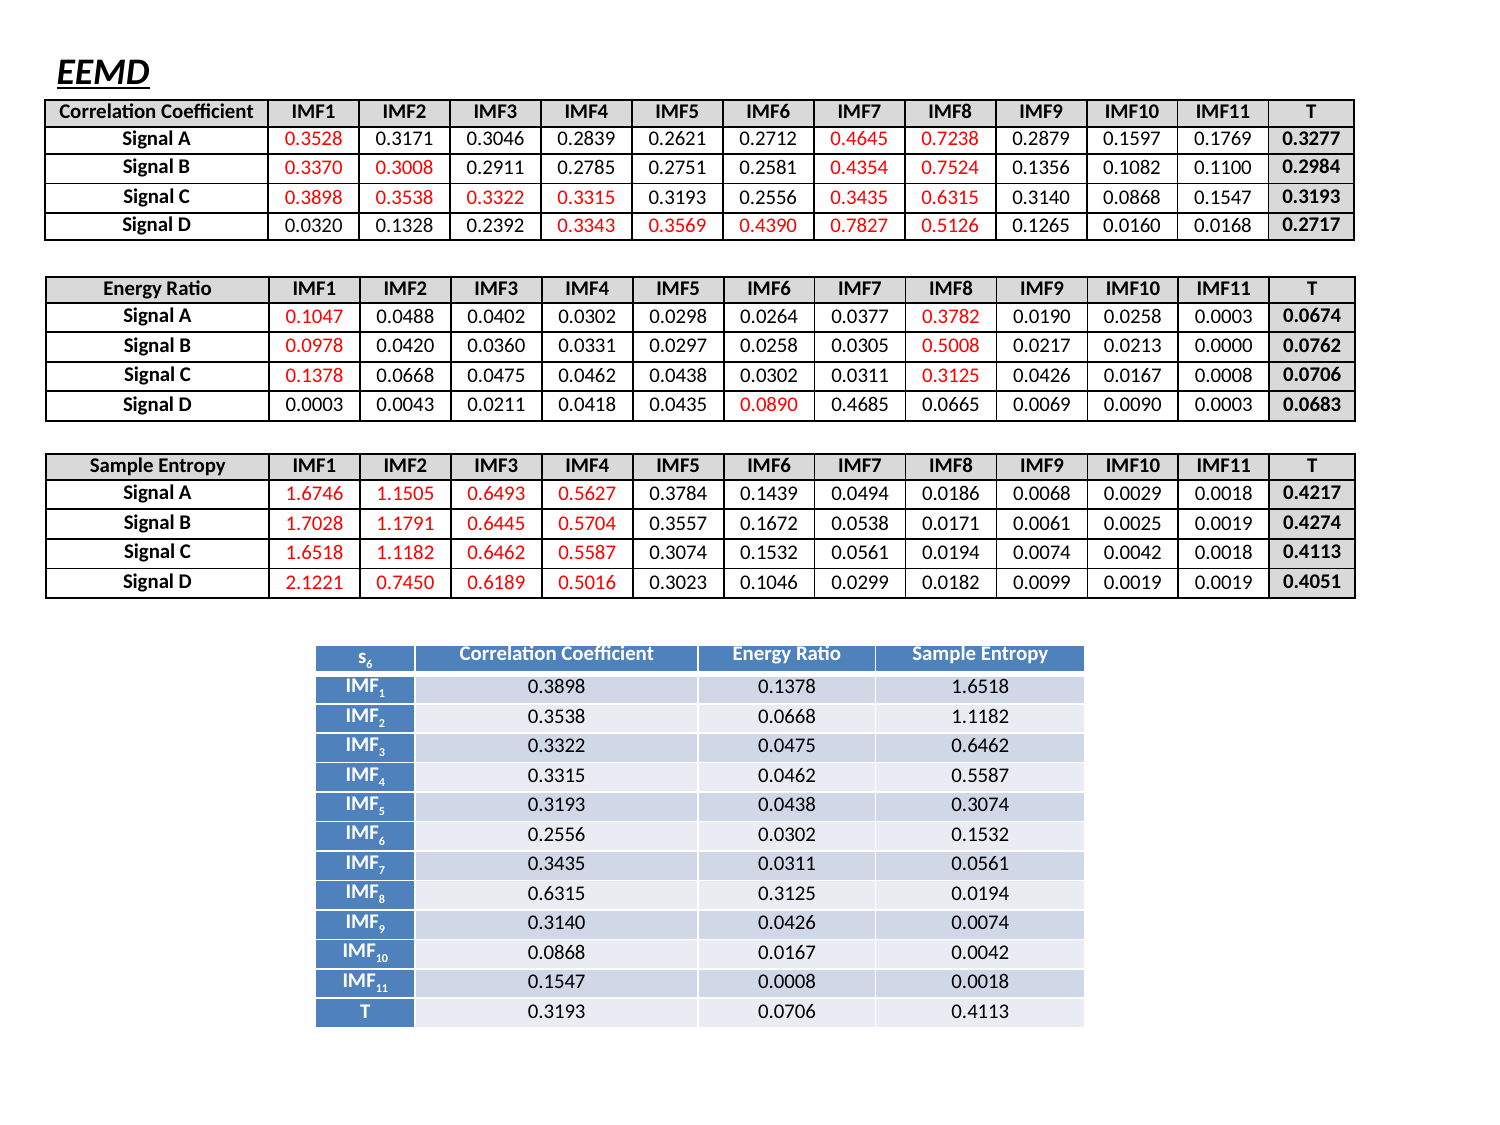

EEMD
| Correlation Coefficient | IMF1 | IMF2 | IMF3 | IMF4 | IMF5 | IMF6 | IMF7 | IMF8 | IMF9 | IMF10 | IMF11 | T |
| --- | --- | --- | --- | --- | --- | --- | --- | --- | --- | --- | --- | --- |
| Signal A | 0.3528 | 0.3171 | 0.3046 | 0.2839 | 0.2621 | 0.2712 | 0.4645 | 0.7238 | 0.2879 | 0.1597 | 0.1769 | 0.3277 |
| Signal B | 0.3370 | 0.3008 | 0.2911 | 0.2785 | 0.2751 | 0.2581 | 0.4354 | 0.7524 | 0.1356 | 0.1082 | 0.1100 | 0.2984 |
| Signal C | 0.3898 | 0.3538 | 0.3322 | 0.3315 | 0.3193 | 0.2556 | 0.3435 | 0.6315 | 0.3140 | 0.0868 | 0.1547 | 0.3193 |
| Signal D | 0.0320 | 0.1328 | 0.2392 | 0.3343 | 0.3569 | 0.4390 | 0.7827 | 0.5126 | 0.1265 | 0.0160 | 0.0168 | 0.2717 |
| Energy Ratio | IMF1 | IMF2 | IMF3 | IMF4 | IMF5 | IMF6 | IMF7 | IMF8 | IMF9 | IMF10 | IMF11 | T |
| --- | --- | --- | --- | --- | --- | --- | --- | --- | --- | --- | --- | --- |
| Signal A | 0.1047 | 0.0488 | 0.0402 | 0.0302 | 0.0298 | 0.0264 | 0.0377 | 0.3782 | 0.0190 | 0.0258 | 0.0003 | 0.0674 |
| Signal B | 0.0978 | 0.0420 | 0.0360 | 0.0331 | 0.0297 | 0.0258 | 0.0305 | 0.5008 | 0.0217 | 0.0213 | 0.0000 | 0.0762 |
| Signal C | 0.1378 | 0.0668 | 0.0475 | 0.0462 | 0.0438 | 0.0302 | 0.0311 | 0.3125 | 0.0426 | 0.0167 | 0.0008 | 0.0706 |
| Signal D | 0.0003 | 0.0043 | 0.0211 | 0.0418 | 0.0435 | 0.0890 | 0.4685 | 0.0665 | 0.0069 | 0.0090 | 0.0003 | 0.0683 |
| Sample Entropy | IMF1 | IMF2 | IMF3 | IMF4 | IMF5 | IMF6 | IMF7 | IMF8 | IMF9 | IMF10 | IMF11 | T |
| --- | --- | --- | --- | --- | --- | --- | --- | --- | --- | --- | --- | --- |
| Signal A | 1.6746 | 1.1505 | 0.6493 | 0.5627 | 0.3784 | 0.1439 | 0.0494 | 0.0186 | 0.0068 | 0.0029 | 0.0018 | 0.4217 |
| Signal B | 1.7028 | 1.1791 | 0.6445 | 0.5704 | 0.3557 | 0.1672 | 0.0538 | 0.0171 | 0.0061 | 0.0025 | 0.0019 | 0.4274 |
| Signal C | 1.6518 | 1.1182 | 0.6462 | 0.5587 | 0.3074 | 0.1532 | 0.0561 | 0.0194 | 0.0074 | 0.0042 | 0.0018 | 0.4113 |
| Signal D | 2.1221 | 0.7450 | 0.6189 | 0.5016 | 0.3023 | 0.1046 | 0.0299 | 0.0182 | 0.0099 | 0.0019 | 0.0019 | 0.4051 |
| s6 | Correlation Coefficient | Energy Ratio | Sample Entropy |
| --- | --- | --- | --- |
| IMF1 | 0.3898 | 0.1378 | 1.6518 |
| IMF2 | 0.3538 | 0.0668 | 1.1182 |
| IMF3 | 0.3322 | 0.0475 | 0.6462 |
| IMF4 | 0.3315 | 0.0462 | 0.5587 |
| IMF5 | 0.3193 | 0.0438 | 0.3074 |
| IMF6 | 0.2556 | 0.0302 | 0.1532 |
| IMF7 | 0.3435 | 0.0311 | 0.0561 |
| IMF8 | 0.6315 | 0.3125 | 0.0194 |
| IMF9 | 0.3140 | 0.0426 | 0.0074 |
| IMF10 | 0.0868 | 0.0167 | 0.0042 |
| IMF11 | 0.1547 | 0.0008 | 0.0018 |
| T | 0.3193 | 0.0706 | 0.4113 |